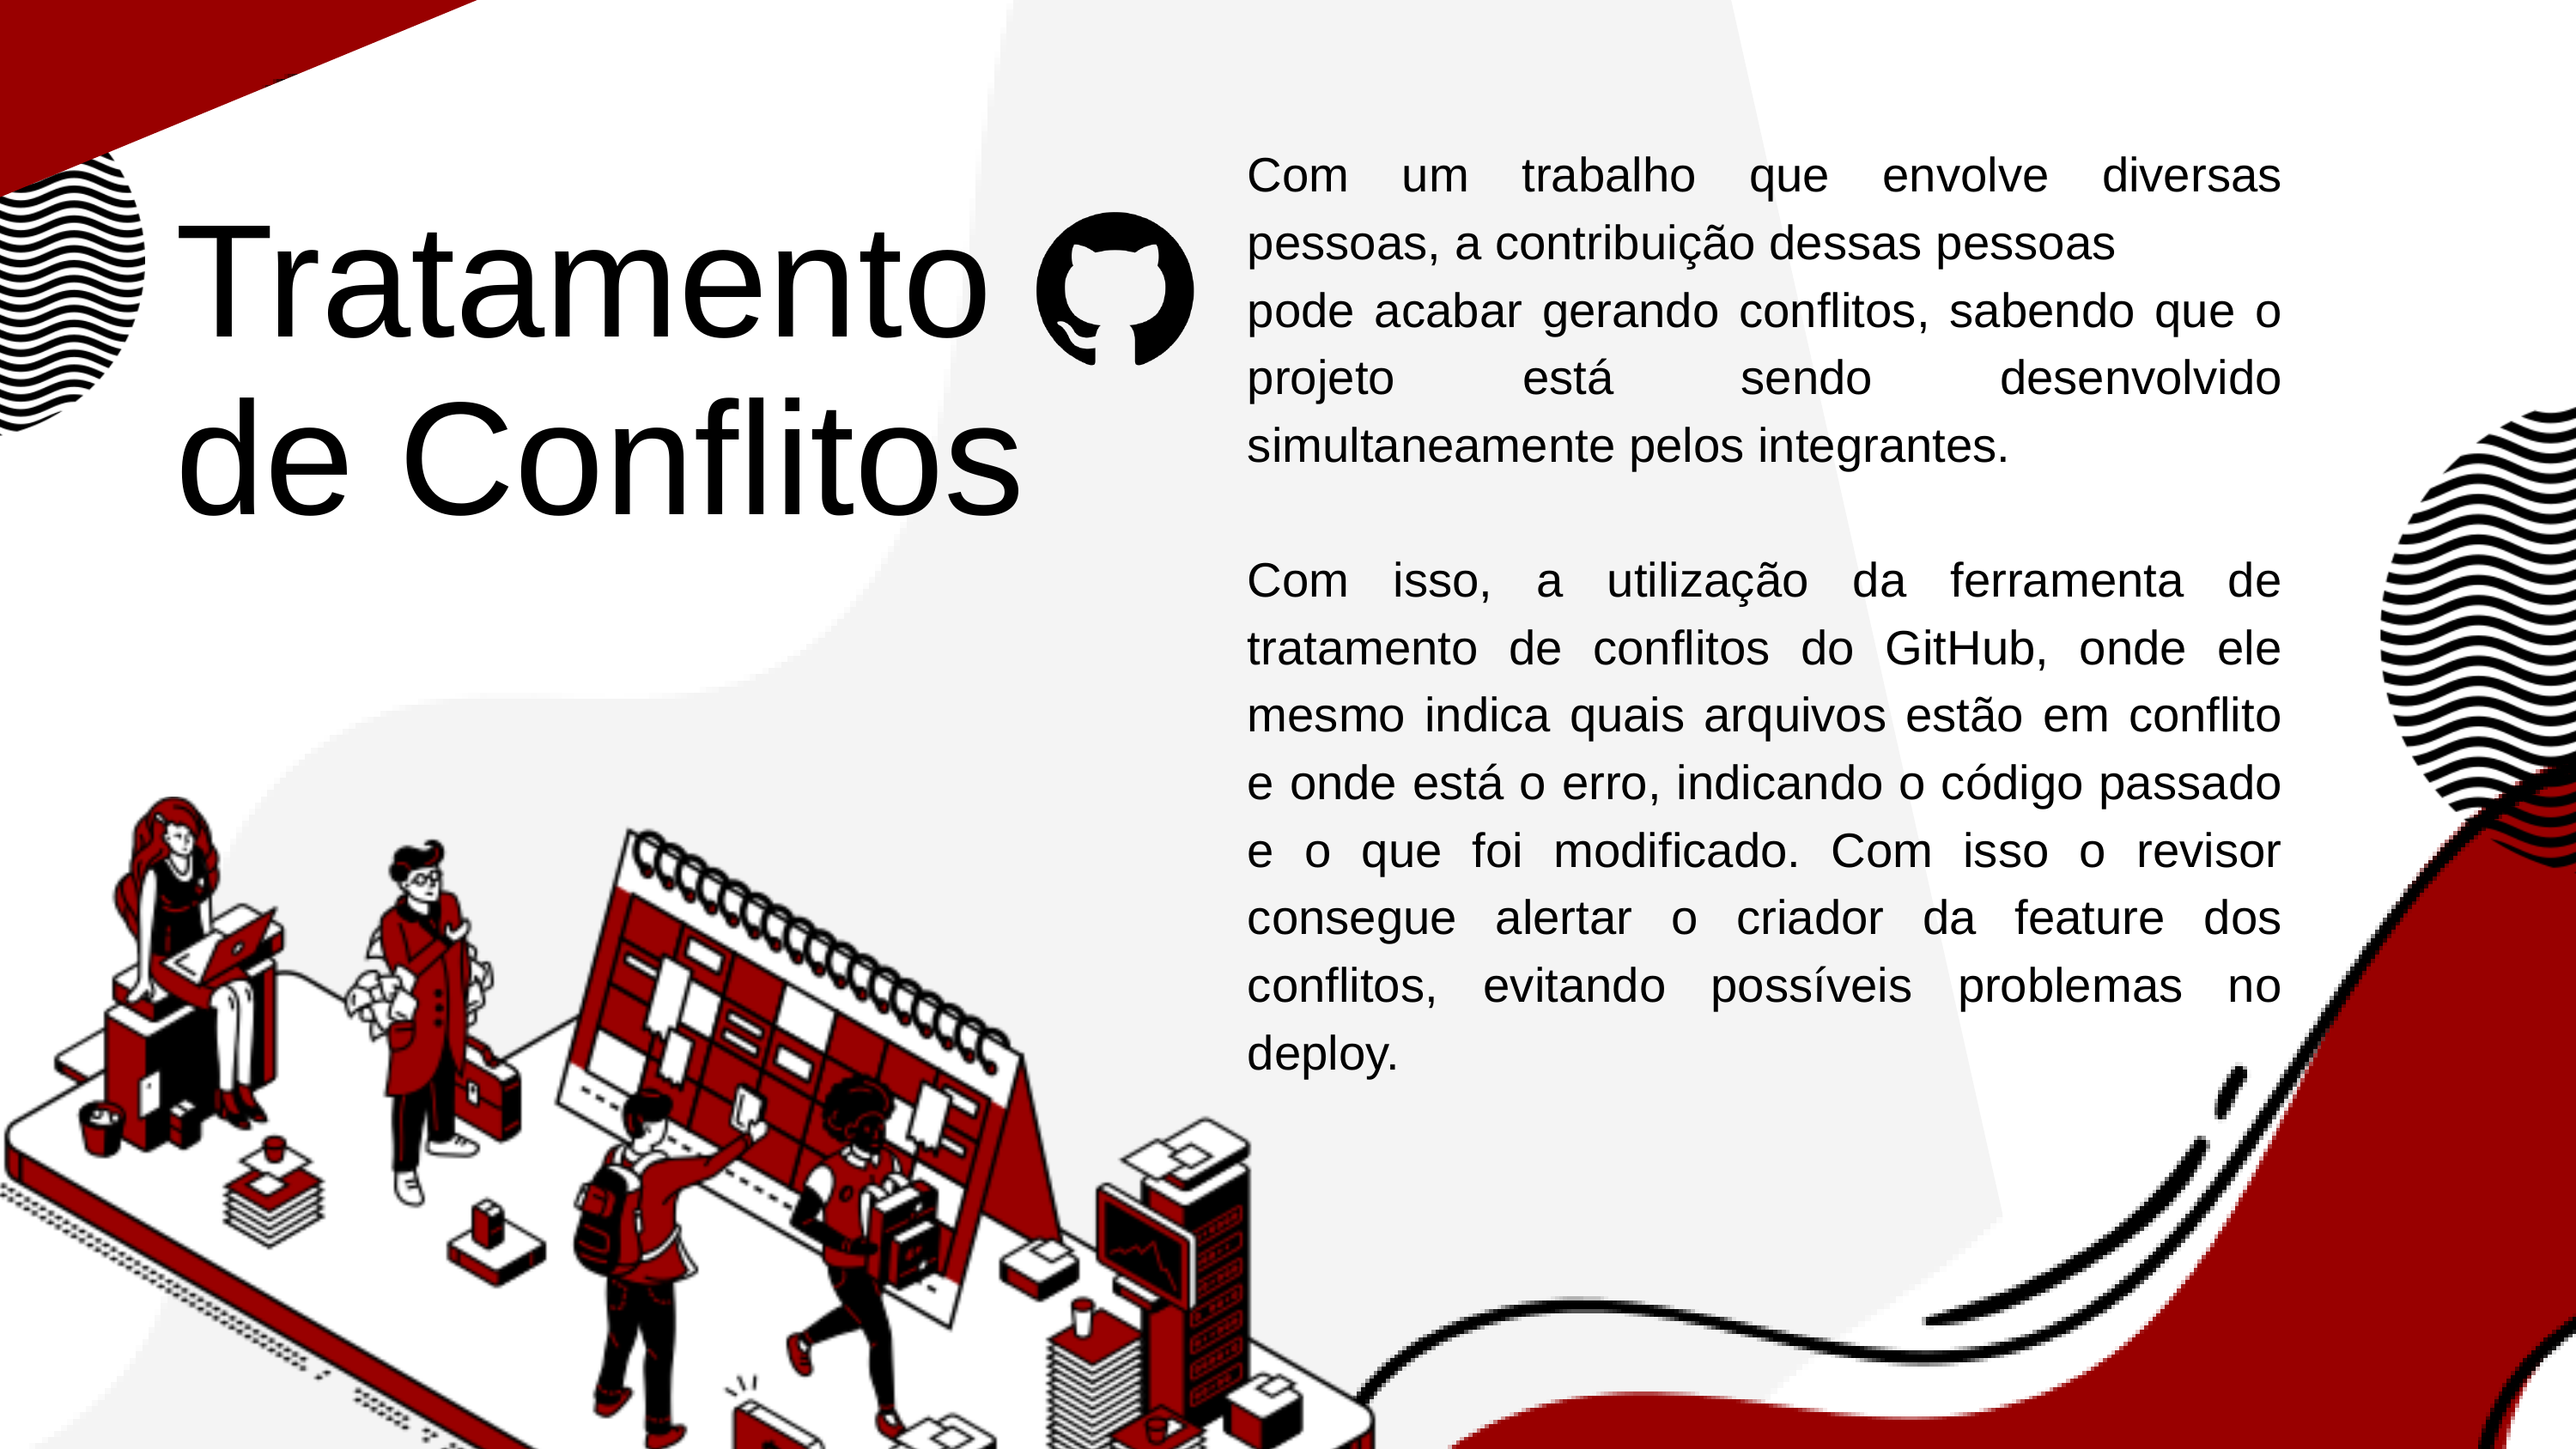

Com um trabalho que envolve diversas pessoas, a contribuição dessas pessoas
pode acabar gerando conflitos, sabendo que o projeto está sendo desenvolvido simultaneamente pelos integrantes.

Com isso, a utilização da ferramenta de tratamento de conflitos do GitHub, onde ele mesmo indica quais arquivos estão em conflito e onde está o erro, indicando o código passado e o que foi modificado. Com isso o revisor consegue alertar o criador da feature dos conflitos, evitando possíveis problemas no deploy.
Tratamento de Conflitos